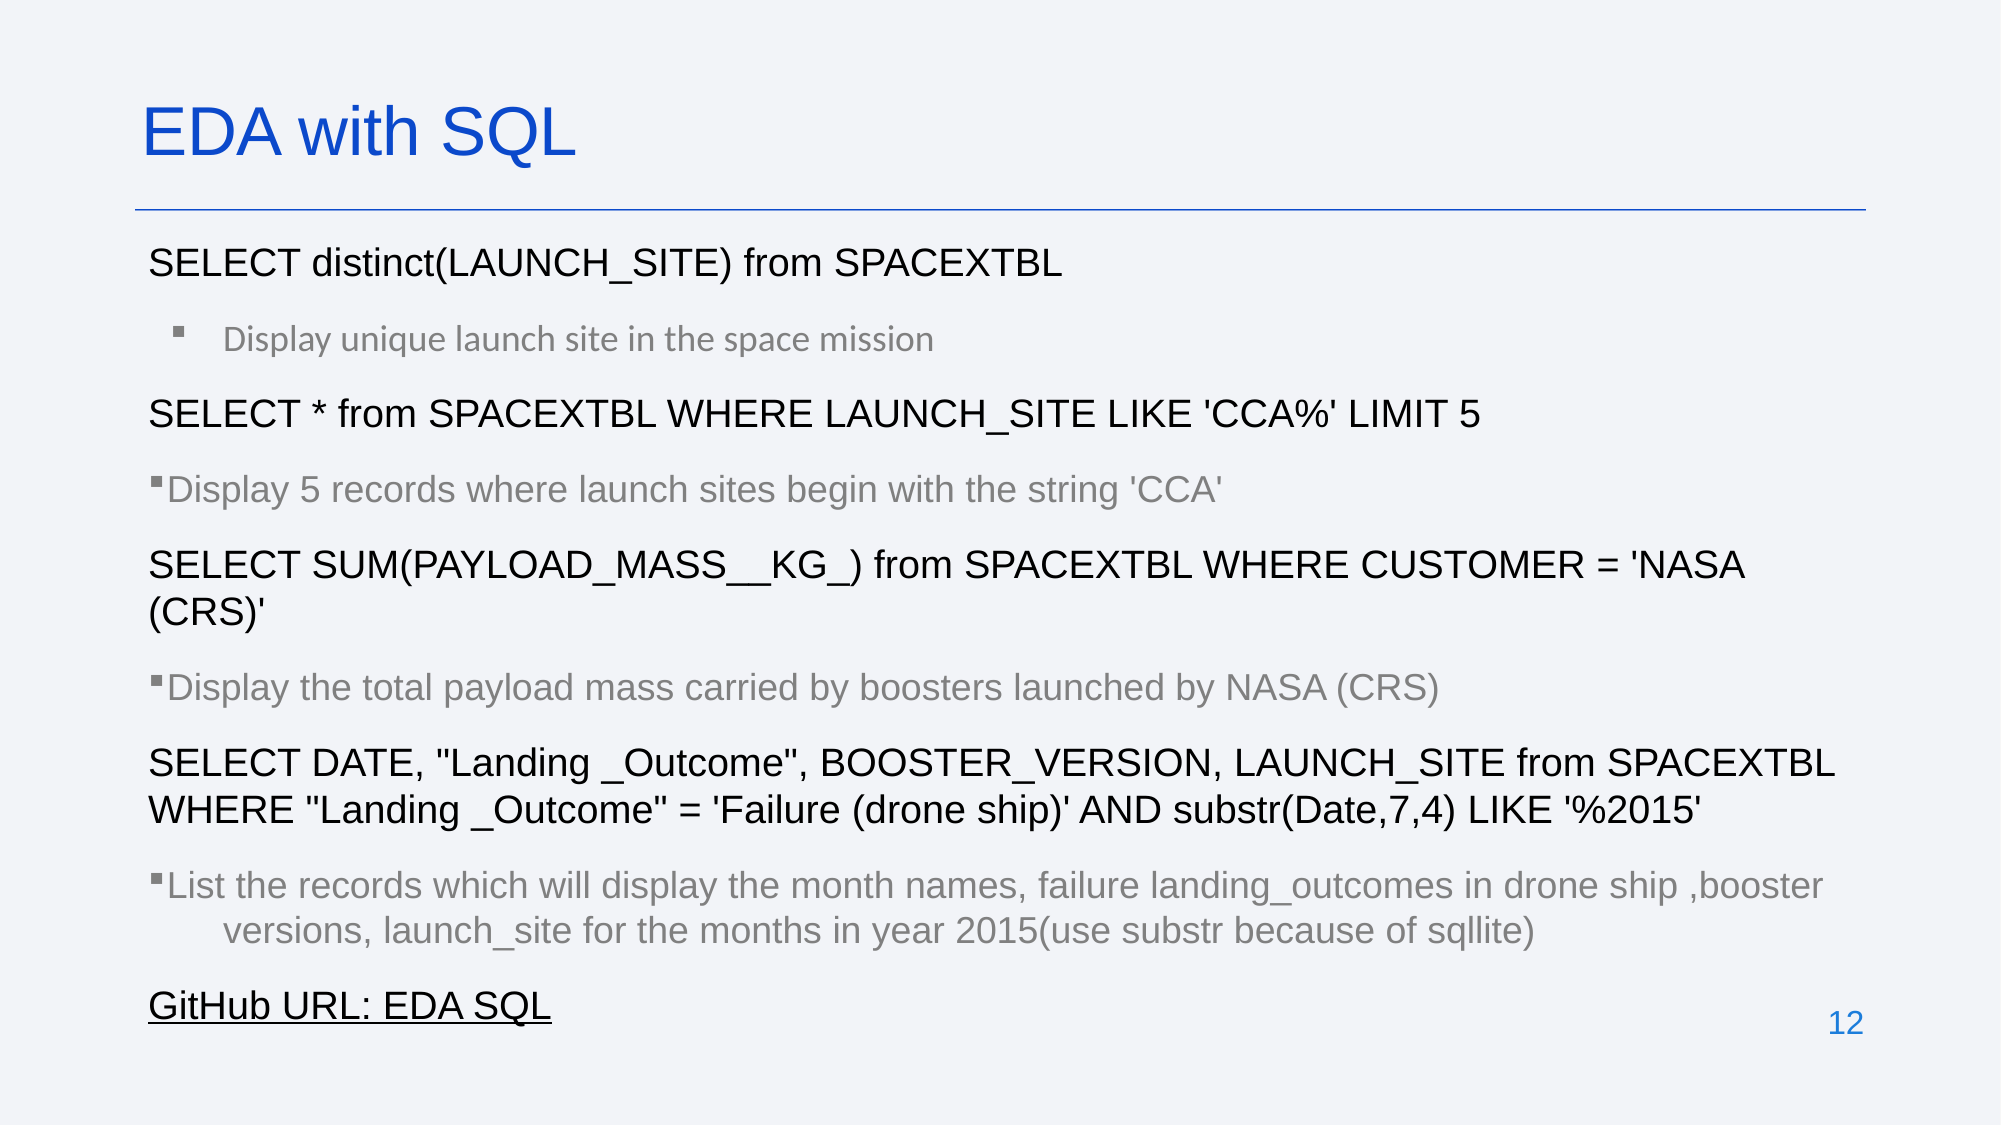

EDA with SQL
SELECT distinct(LAUNCH_SITE) from SPACEXTBL
Display unique launch site in the space mission
SELECT * from SPACEXTBL WHERE LAUNCH_SITE LIKE 'CCA%' LIMIT 5
Display 5 records where launch sites begin with the string 'CCA'
SELECT SUM(PAYLOAD_MASS__KG_) from SPACEXTBL WHERE CUSTOMER = 'NASA (CRS)'
Display the total payload mass carried by boosters launched by NASA (CRS)
SELECT DATE, "Landing _Outcome", BOOSTER_VERSION, LAUNCH_SITE from SPACEXTBL WHERE "Landing _Outcome" = 'Failure (drone ship)' AND substr(Date,7,4) LIKE '%2015'
List the records which will display the month names, failure landing_outcomes in drone ship ,booster versions, launch_site for the months in year 2015(use substr because of sqllite)
GitHub URL: EDA SQL

12